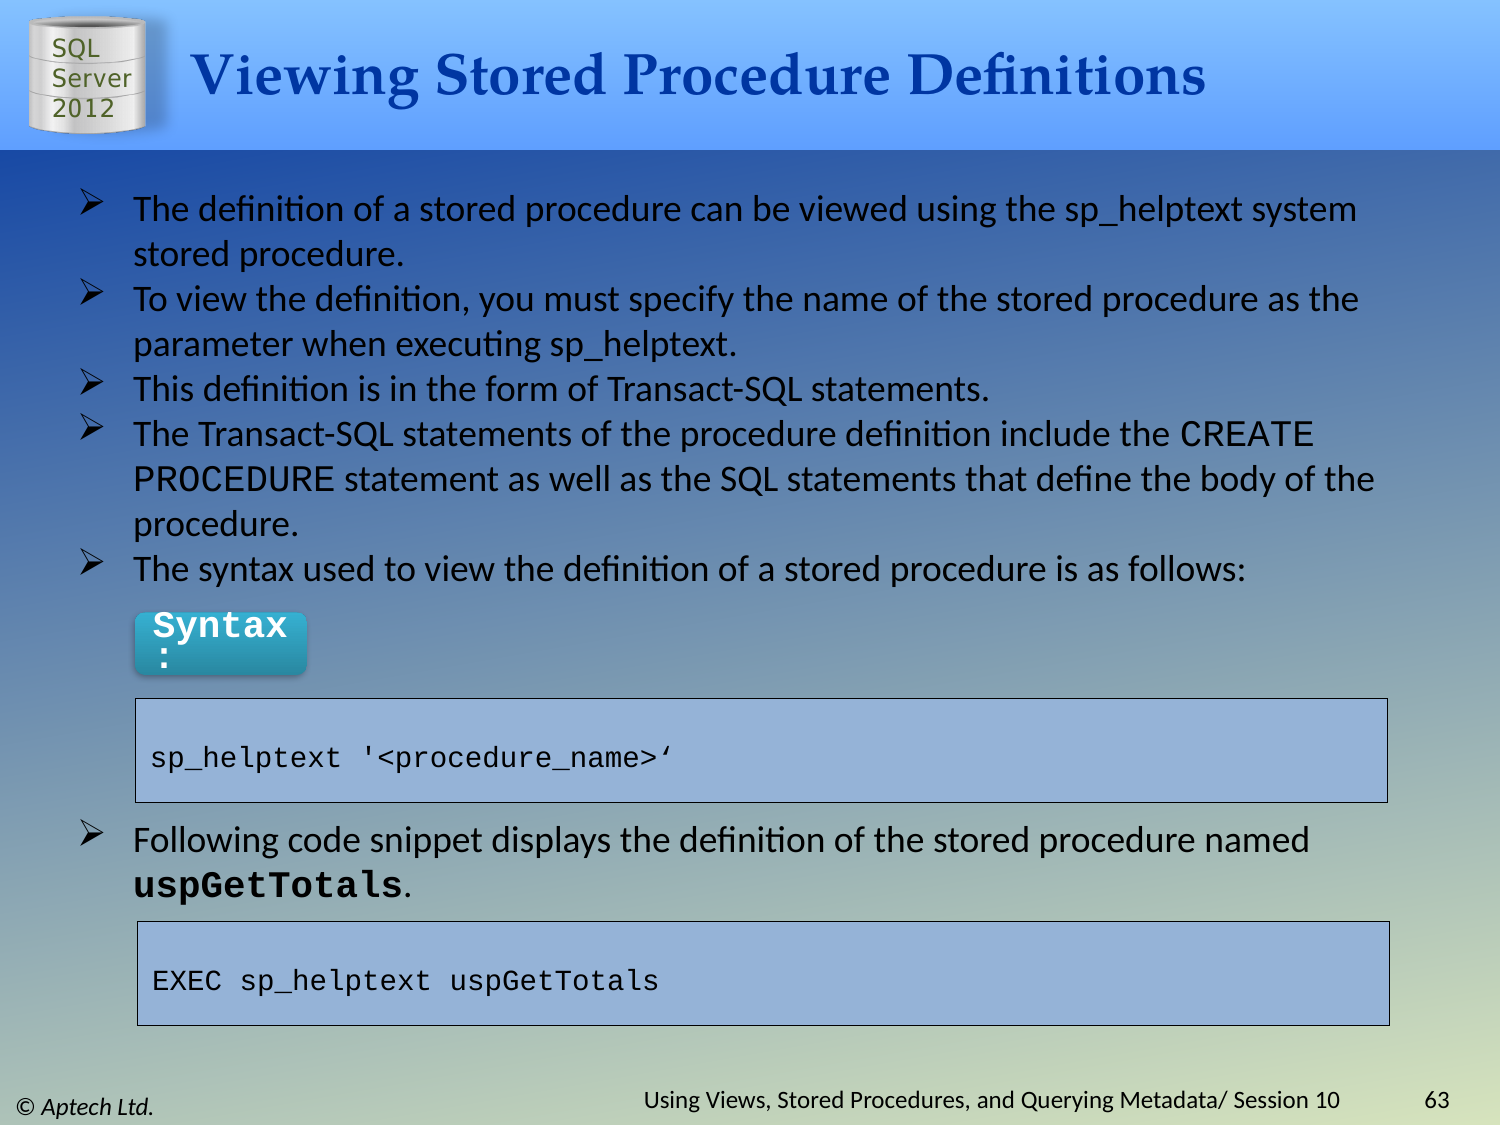

# Viewing Stored Procedure Definitions
The definition of a stored procedure can be viewed using the sp_helptext system stored procedure.
To view the definition, you must specify the name of the stored procedure as the parameter when executing sp_helptext.
This definition is in the form of Transact-SQL statements.
The Transact-SQL statements of the procedure definition include the CREATE PROCEDURE statement as well as the SQL statements that define the body of the procedure.
The syntax used to view the definition of a stored procedure is as follows:
Syntax:

sp_helptext '<procedure_name>‘

Following code snippet displays the definition of the stored procedure named uspGetTotals.

EXEC sp_helptext uspGetTotals

Using Views, Stored Procedures, and Querying Metadata/ Session 10
63